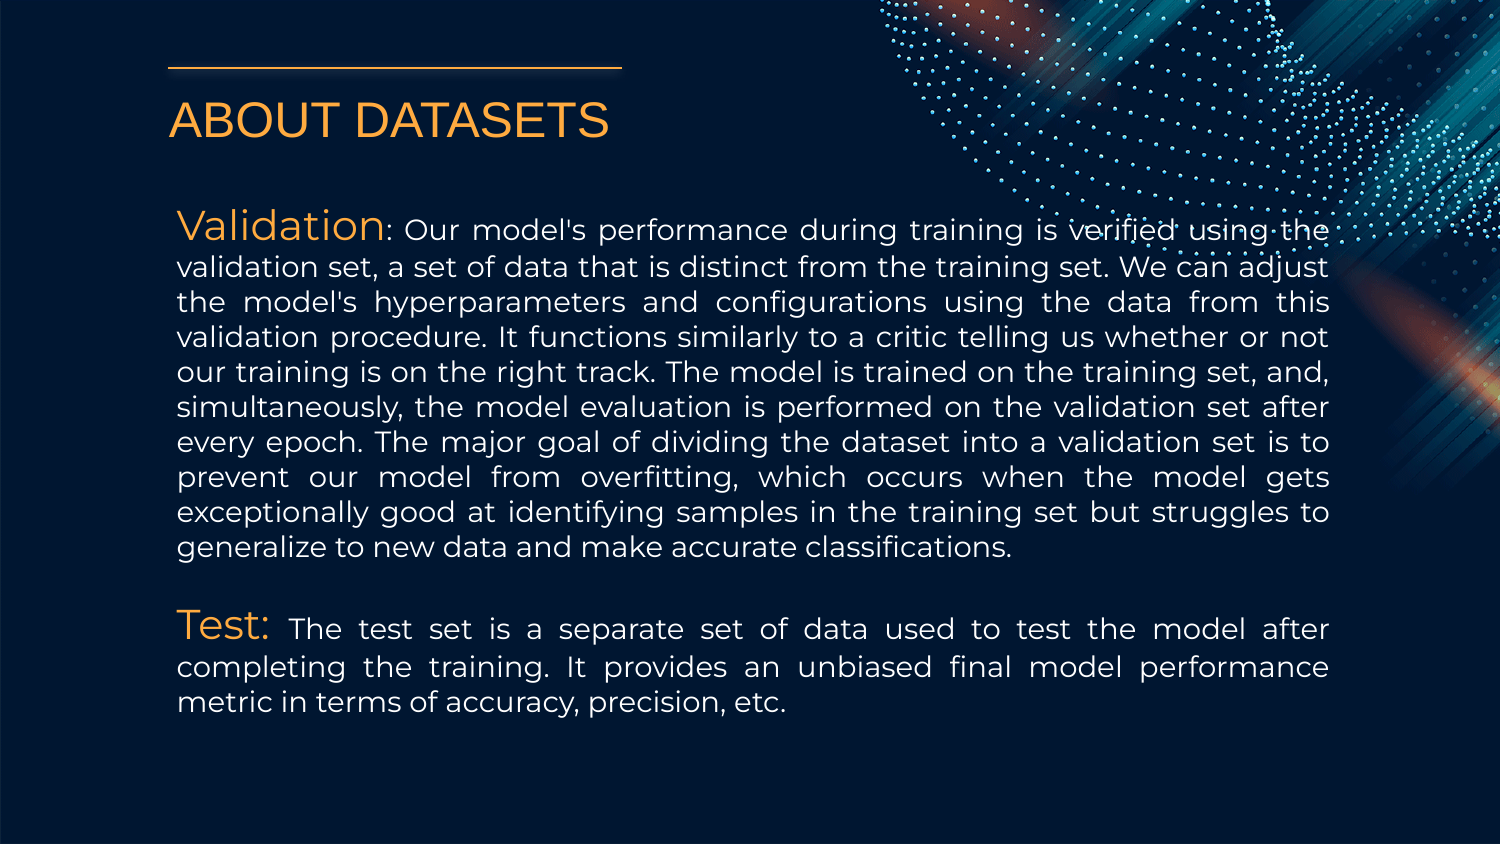

# ABOUT DATASETS
Validation: Our model's performance during training is verified using the validation set, a set of data that is distinct from the training set. We can adjust the model's hyperparameters and configurations using the data from this validation procedure. It functions similarly to a critic telling us whether or not our training is on the right track. The model is trained on the training set, and, simultaneously, the model evaluation is performed on the validation set after every epoch. The major goal of dividing the dataset into a validation set is to prevent our model from overfitting, which occurs when the model gets exceptionally good at identifying samples in the training set but struggles to generalize to new data and make accurate classifications.

Test: The test set is a separate set of data used to test the model after completing the training. It provides an unbiased final model performance metric in terms of accuracy, precision, etc.